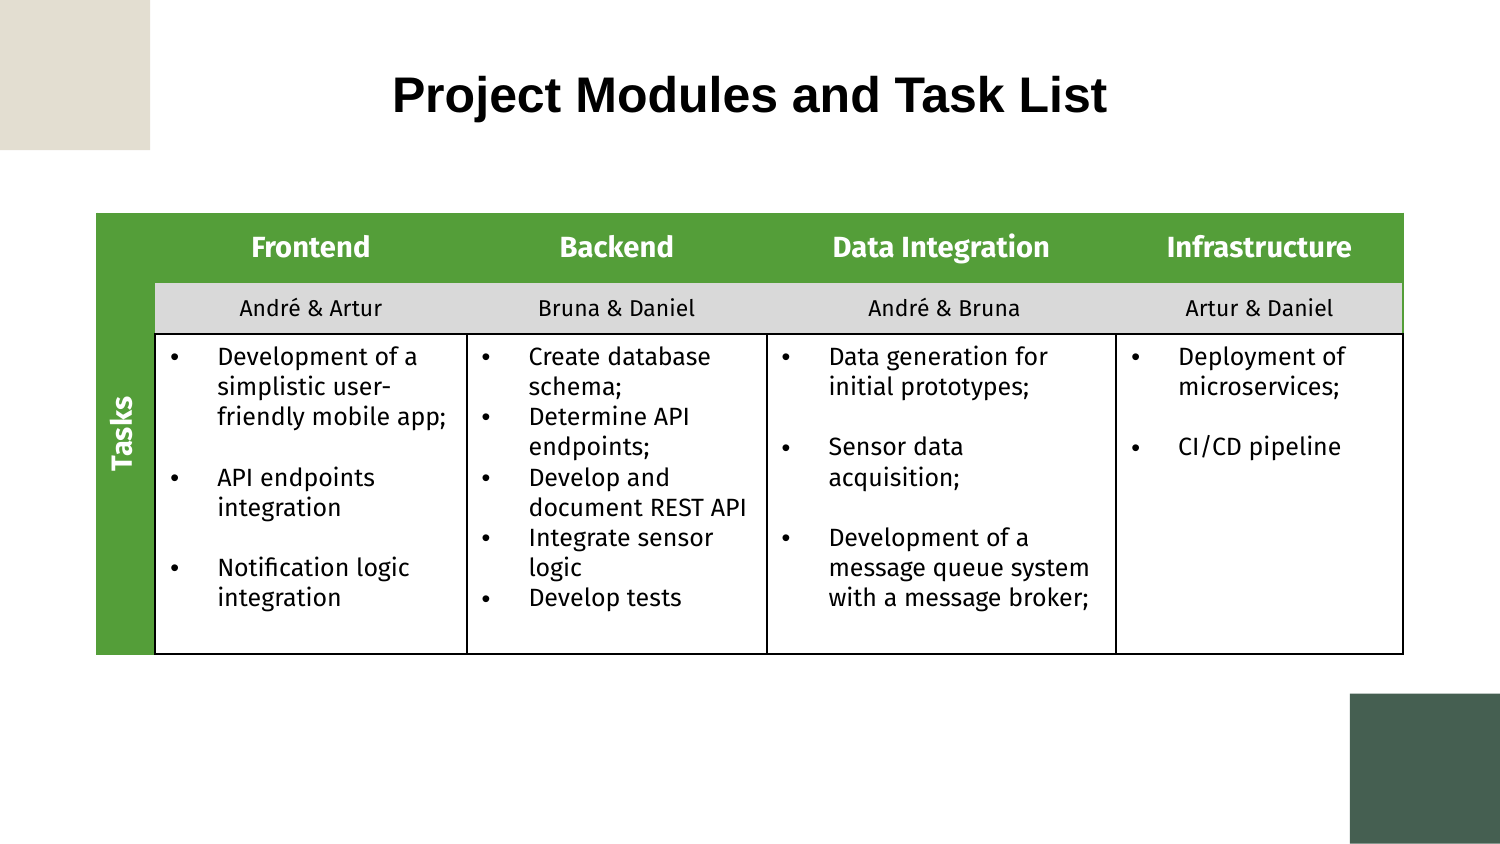

# Project Modules and Task List

| Tasks | Frontend | Backend | Data Integration | Infrastructure |
| --- | --- | --- | --- | --- |
|  | André & Artur | Bruna & Daniel | André & Bruna | Artur & Daniel |
|  | Development of a simplistic user-friendly mobile app; API endpoints integration Notification logic integration | Create database schema; Determine API endpoints; Develop and document REST API Integrate sensor logic Develop tests | Data generation for initial prototypes; Sensor data acquisition; Development of a message queue system with a message broker; | Deployment of microservices; CI/CD pipeline |